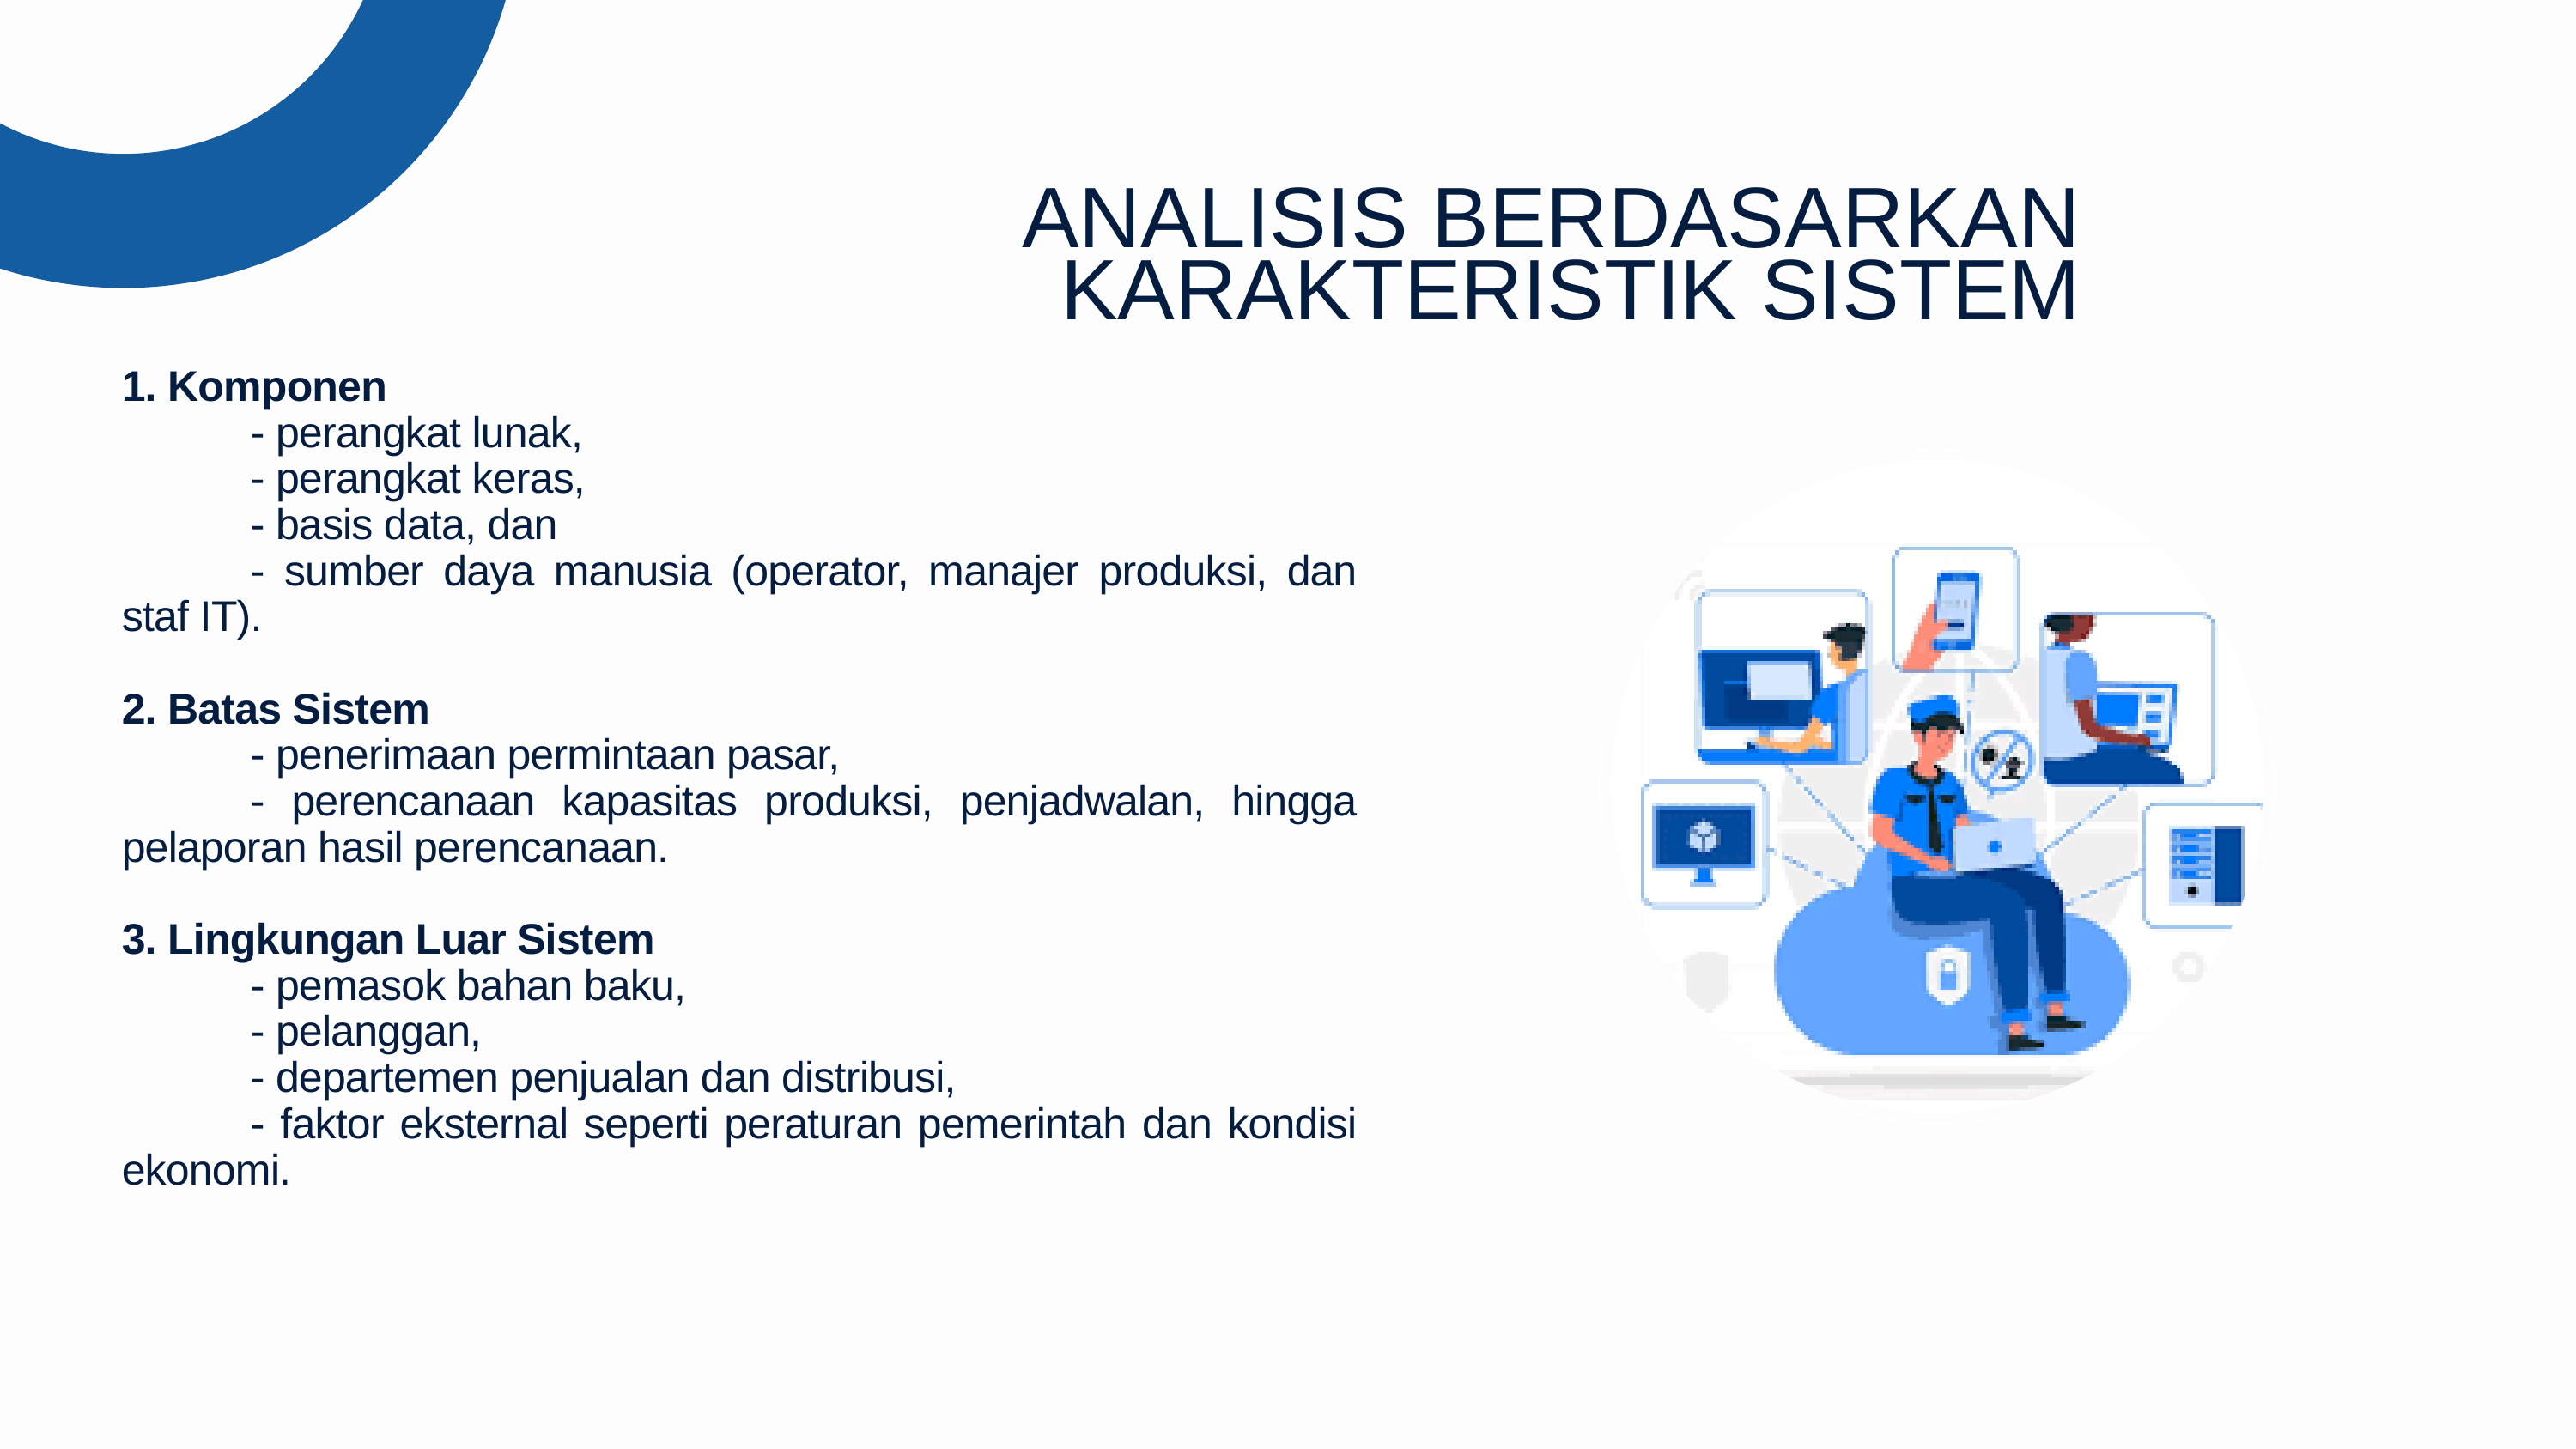

ANALISIS BERDASARKAN KARAKTERISTIK SISTEM
1. Komponen
   	- perangkat lunak,
	- perangkat keras,
	- basis data, dan
	- sumber daya manusia (operator, manajer produksi, dan staf IT).

2. Batas Sistem
	- penerimaan permintaan pasar,
	- perencanaan kapasitas produksi, penjadwalan, hingga pelaporan hasil perencanaan.

3. Lingkungan Luar Sistem
 	- pemasok bahan baku,
	- pelanggan,
	- departemen penjualan dan distribusi,
	- faktor eksternal seperti peraturan pemerintah dan kondisi ekonomi.